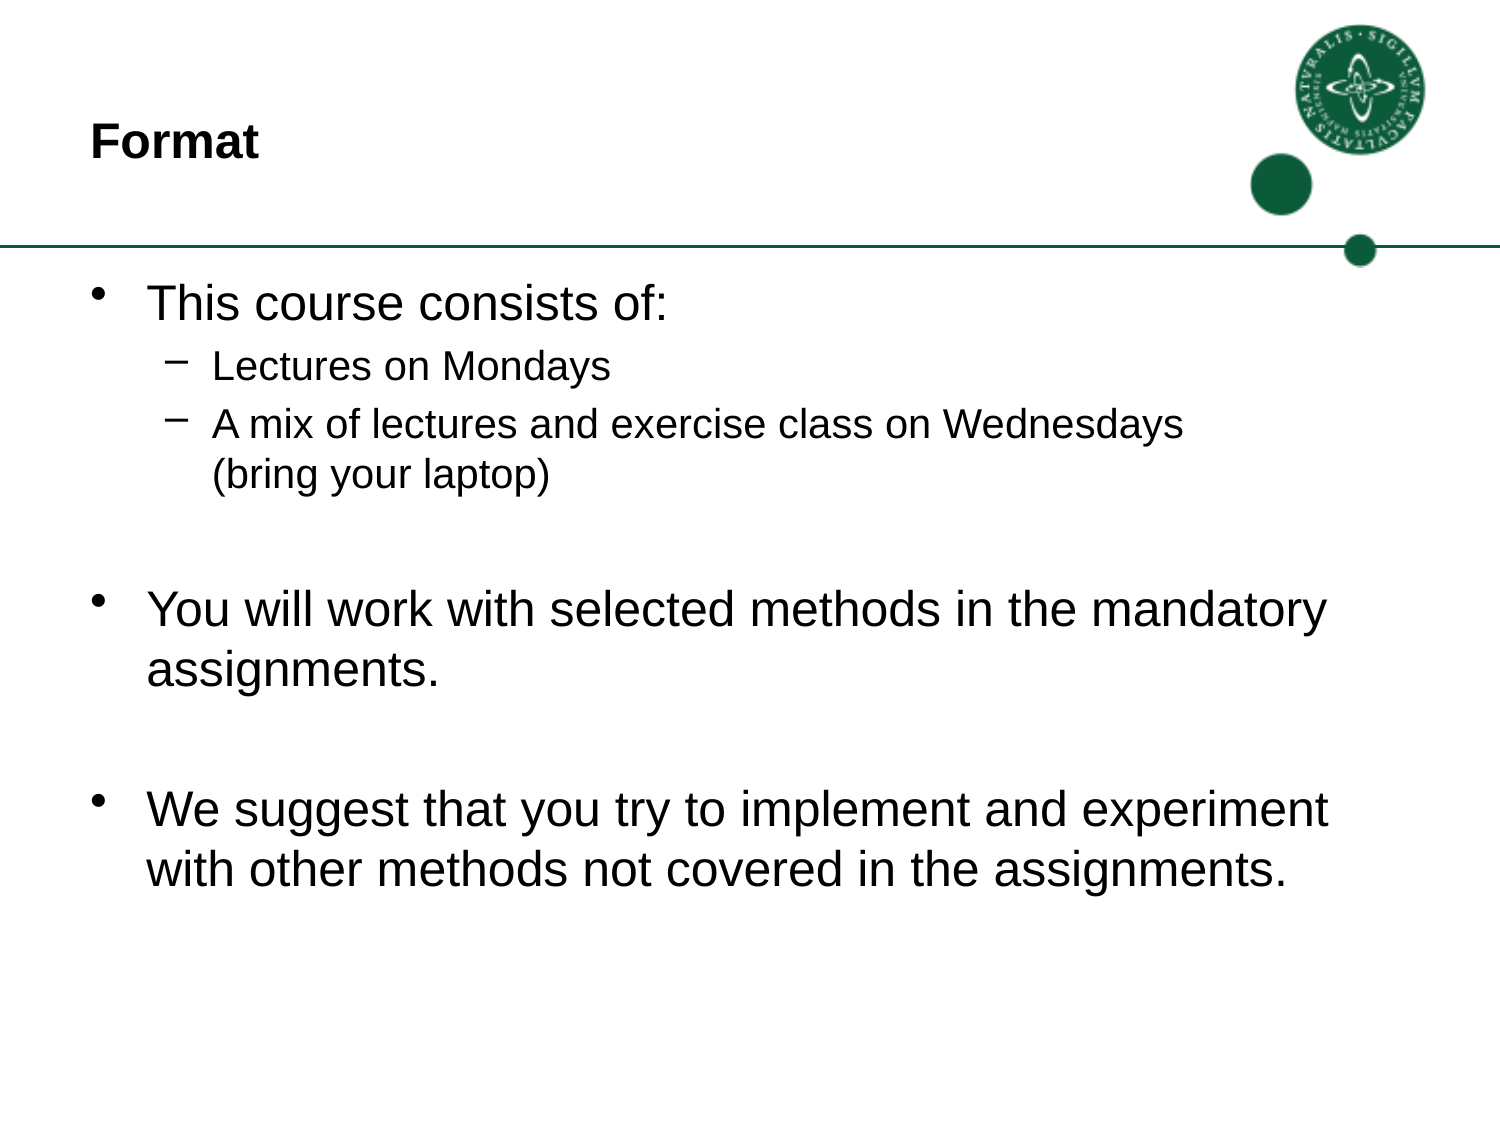

# Format
This course consists of:
Lectures on Mondays
A mix of lectures and exercise class on Wednesdays
(bring your laptop)

You will work with selected methods in the mandatory assignments.

We suggest that you try to implement and experiment with other methods not covered in the assignments.